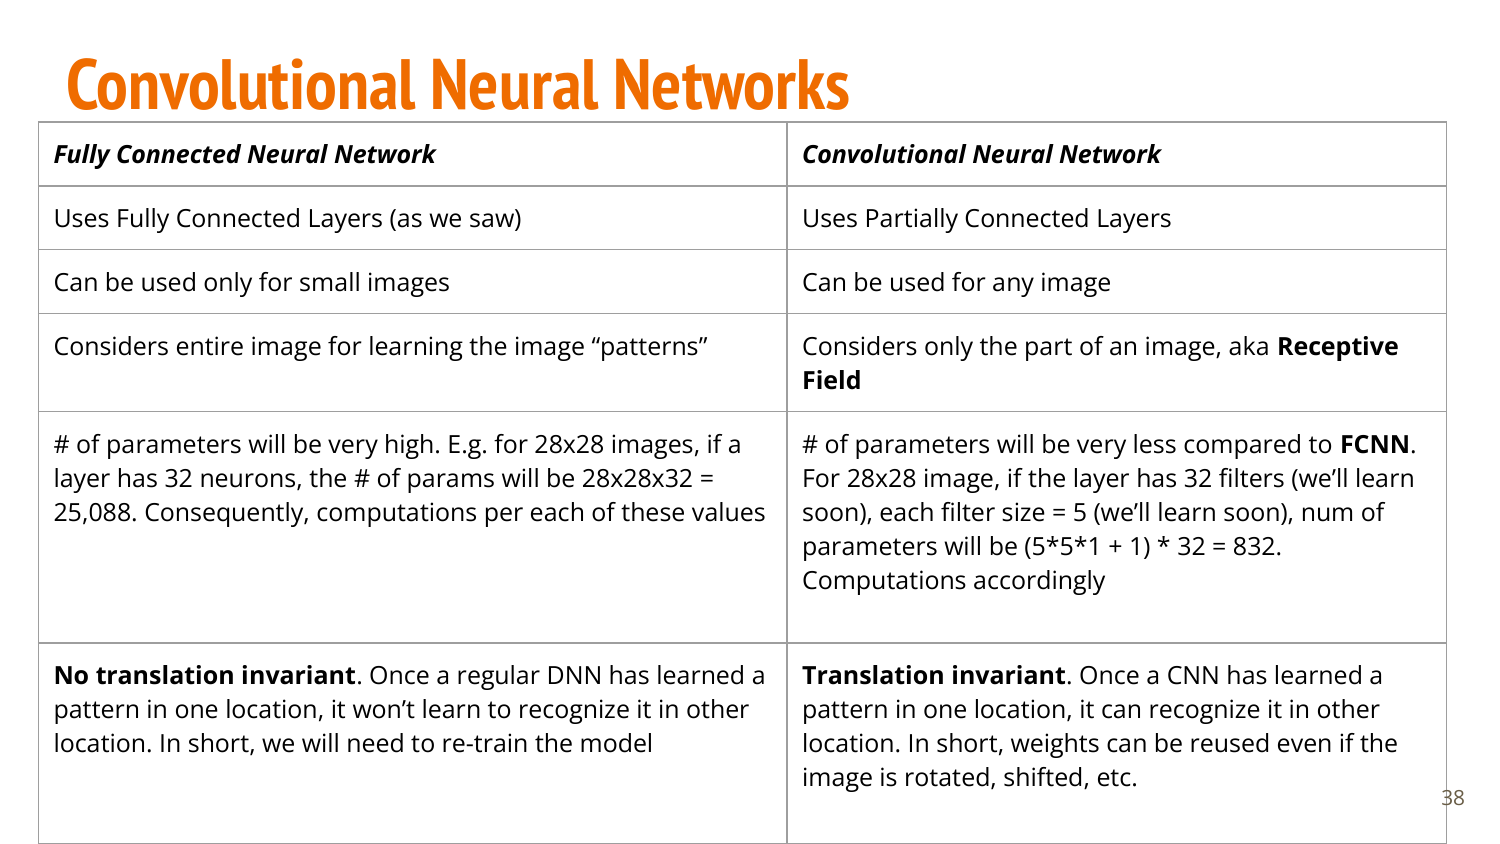

# Convolutional Neural Networks
| Fully Connected Neural Network | Convolutional Neural Network |
| --- | --- |
| Uses Fully Connected Layers (as we saw) | Uses Partially Connected Layers |
| Can be used only for small images | Can be used for any image |
| Considers entire image for learning the image “patterns” | Considers only the part of an image, aka Receptive Field |
| # of parameters will be very high. E.g. for 28x28 images, if a layer has 32 neurons, the # of params will be 28x28x32 = 25,088. Consequently, computations per each of these values | # of parameters will be very less compared to FCNN. For 28x28 image, if the layer has 32 filters (we’ll learn soon), each filter size = 5 (we’ll learn soon), num of parameters will be (5\*5\*1 + 1) \* 32 = 832. Computations accordingly |
| No translation invariant. Once a regular DNN has learned a pattern in one location, it won’t learn to recognize it in other location. In short, we will need to re-train the model | Translation invariant. Once a CNN has learned a pattern in one location, it can recognize it in other location. In short, weights can be reused even if the image is rotated, shifted, etc. |
38